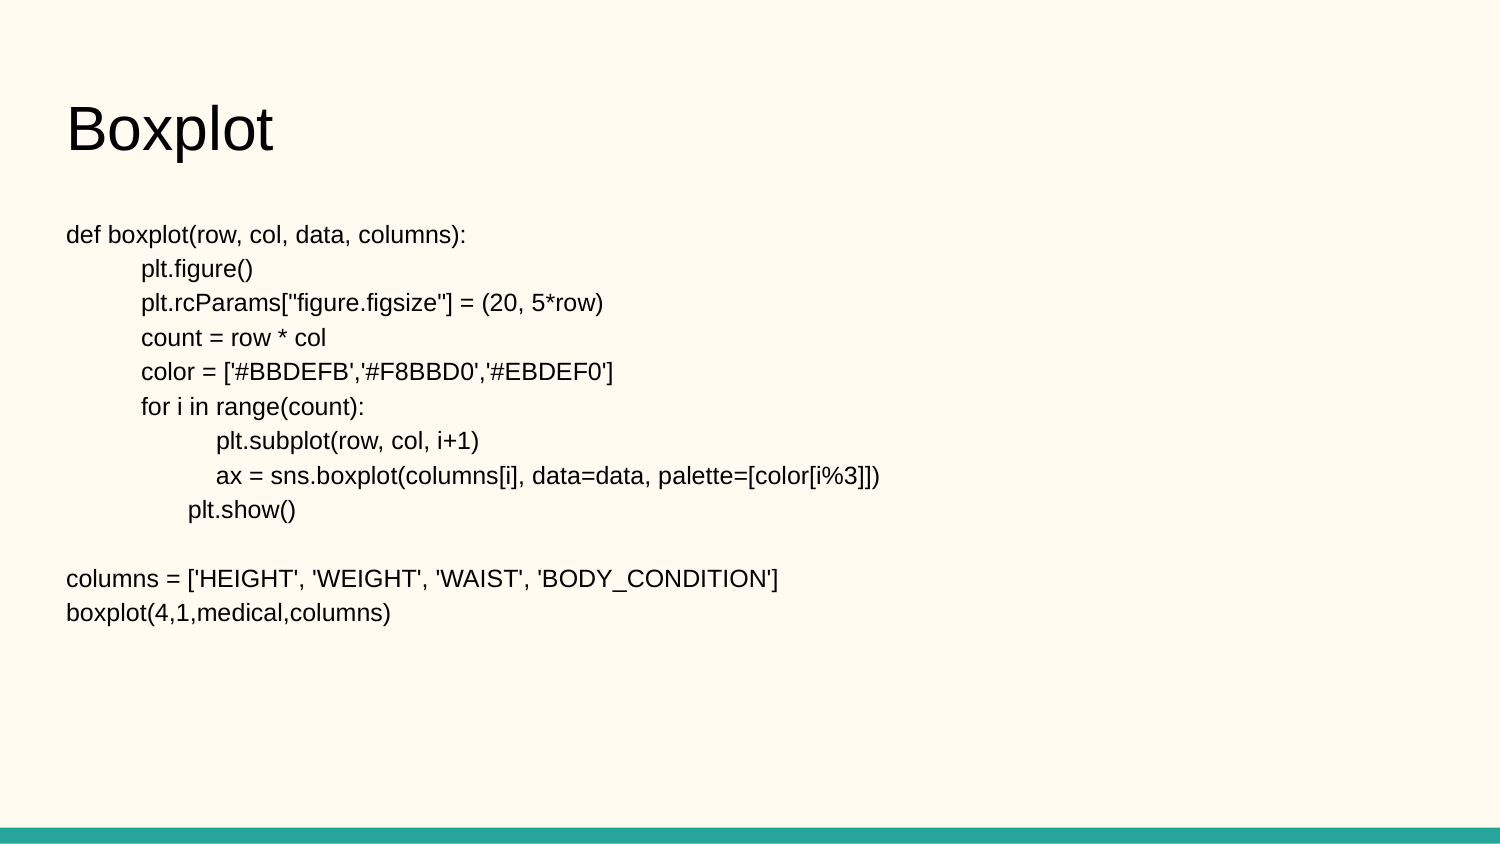

# Boxplot
def boxplot(row, col, data, columns):
plt.figure()
plt.rcParams["figure.figsize"] = (20, 5*row)
count = row * col
color = ['#BBDEFB','#F8BBD0','#EBDEF0']
for i in range(count):
plt.subplot(row, col, i+1)
        ax = sns.boxplot(columns[i], data=data, palette=[color[i%3]])
    plt.show()

columns = ['HEIGHT', 'WEIGHT', 'WAIST', 'BODY_CONDITION']
boxplot(4,1,medical,columns)